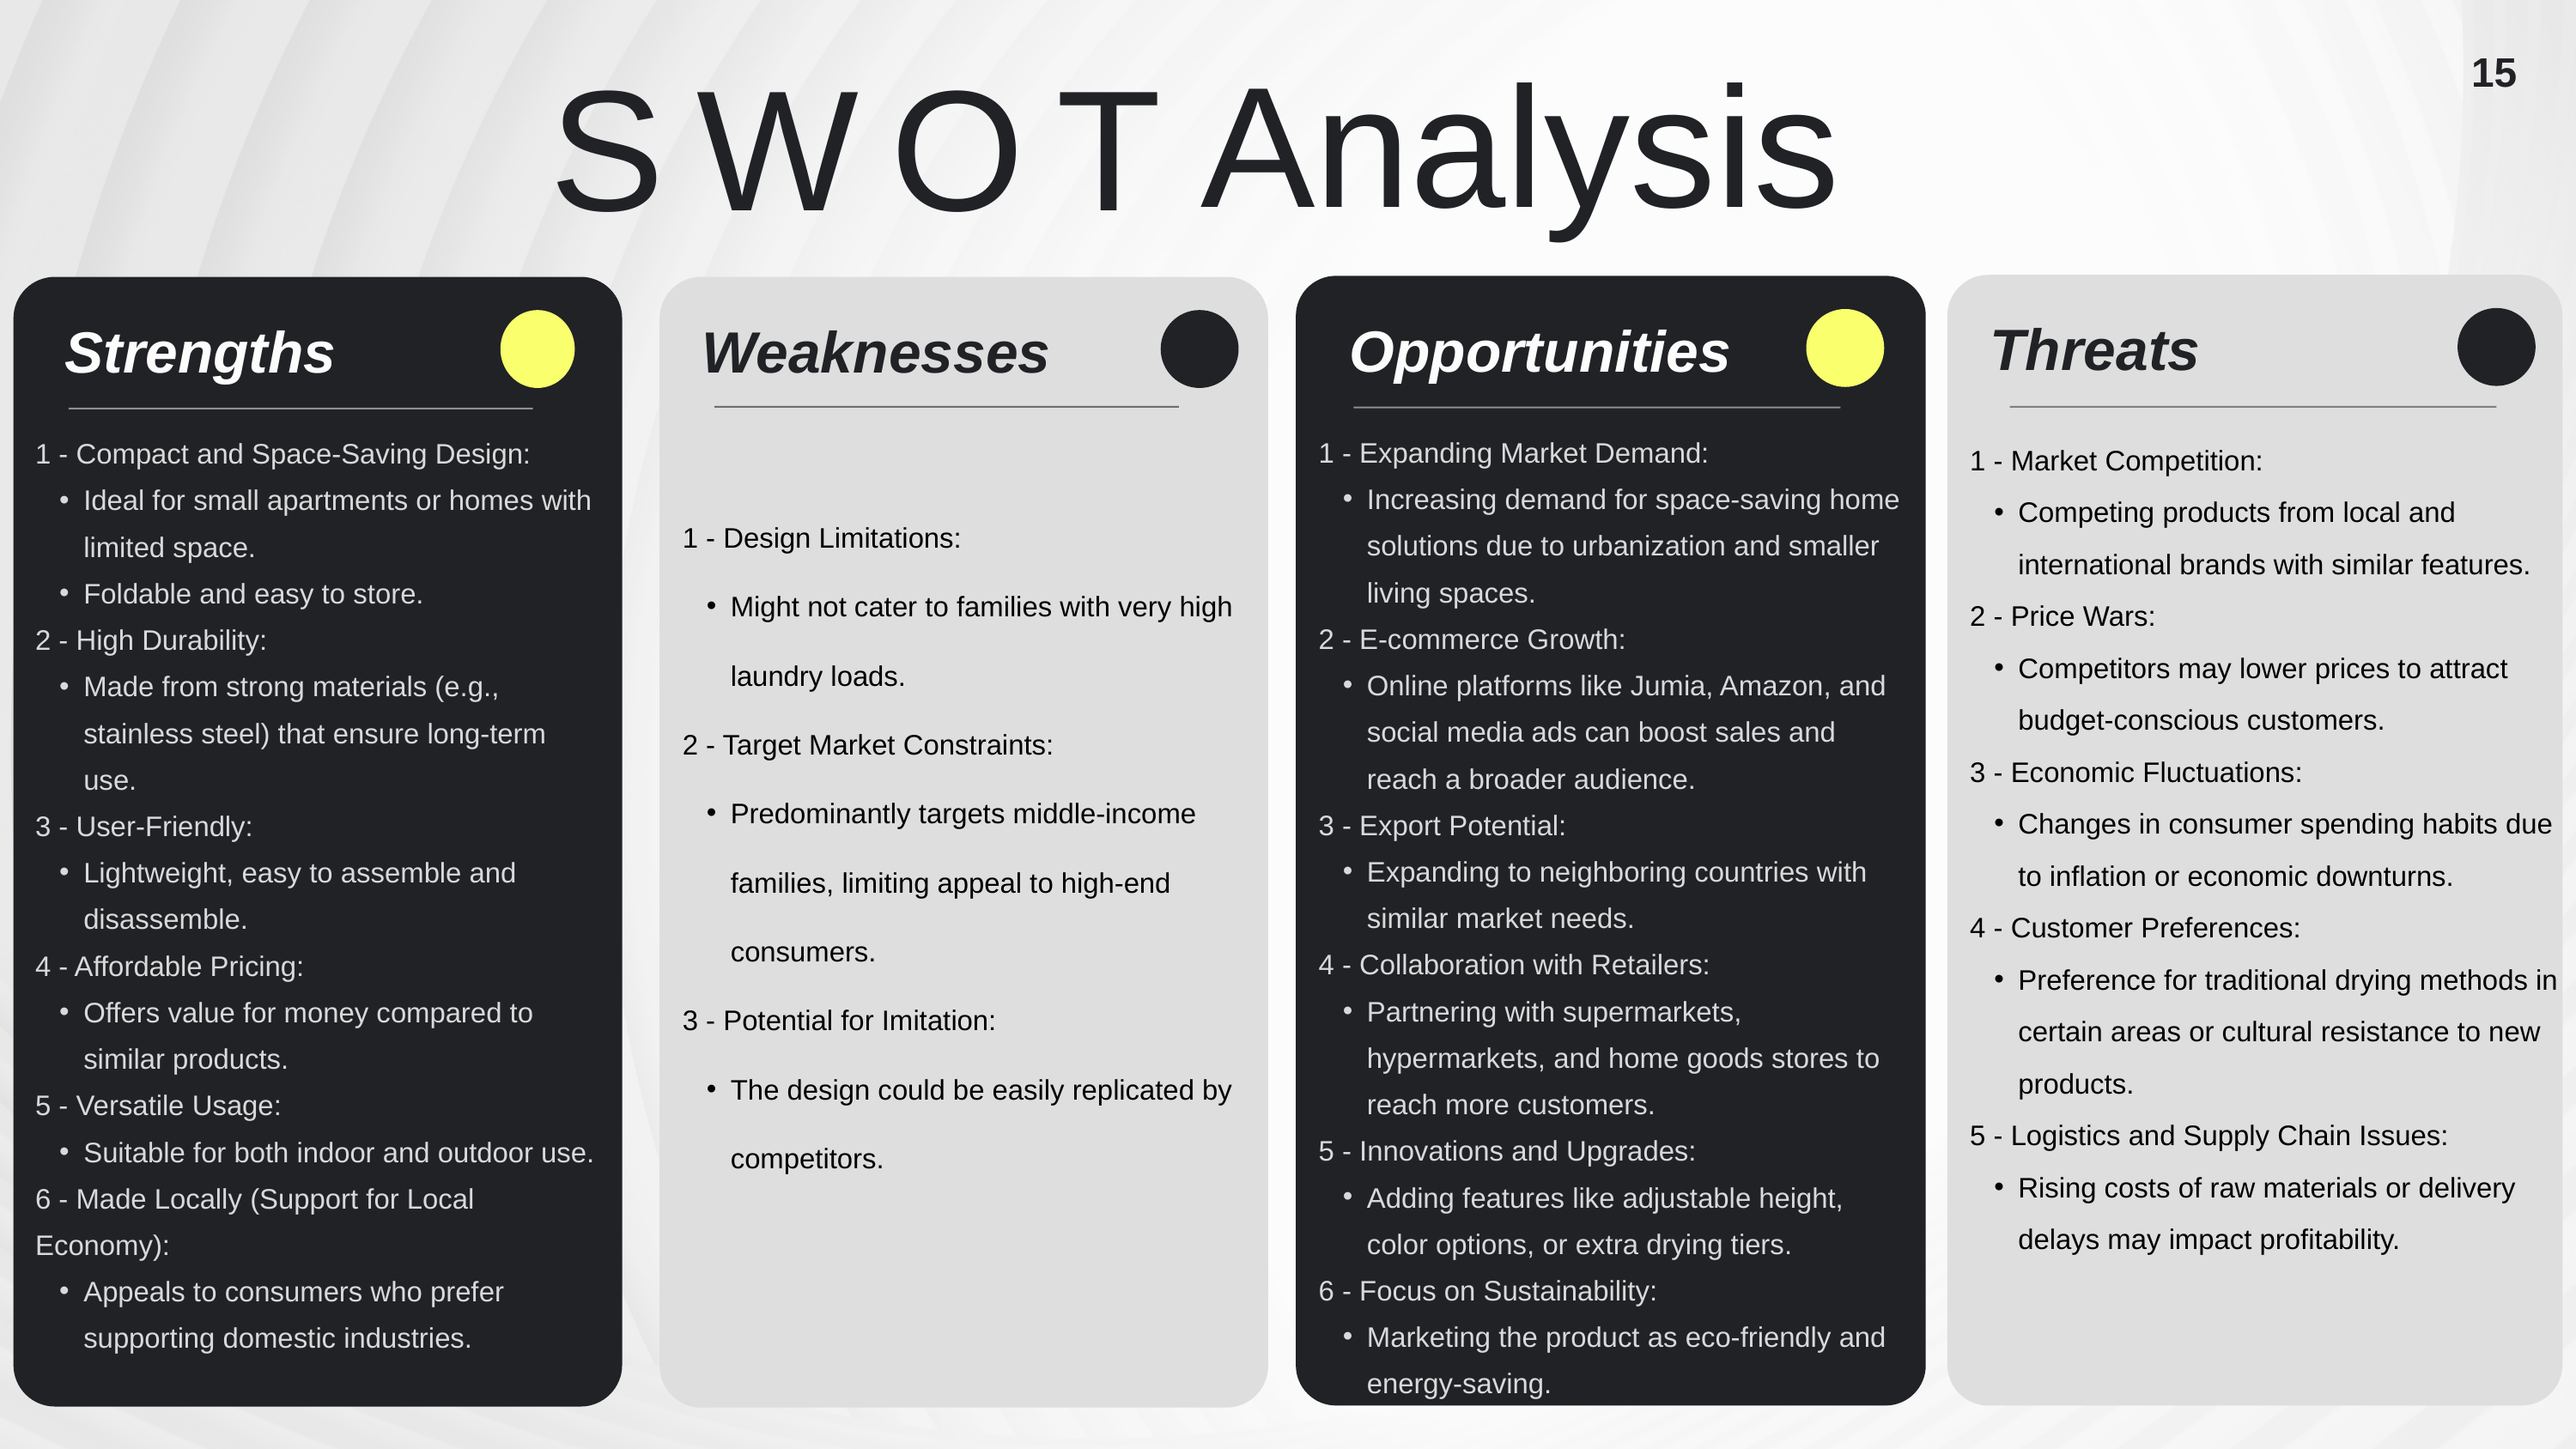

15
Analysis
SWOT

Threats

1 - Market Competition:
Competing products from local and international brands with similar features.
2 - Price Wars:
Competitors may lower prices to attract budget-conscious customers.
3 - Economic Fluctuations:
Changes in consumer spending habits due to inflation or economic downturns.
4 - Customer Preferences:
Preference for traditional drying methods in certain areas or cultural resistance to new products.
5 - Logistics and Supply Chain Issues:
Rising costs of raw materials or delivery delays may impact profitability.

Opportunities

1 - Expanding Market Demand:
Increasing demand for space-saving home solutions due to urbanization and smaller living spaces.
2 - E-commerce Growth:
Online platforms like Jumia, Amazon, and social media ads can boost sales and reach a broader audience.
3 - Export Potential:
Expanding to neighboring countries with similar market needs.
4 - Collaboration with Retailers:
Partnering with supermarkets, hypermarkets, and home goods stores to reach more customers.
5 - Innovations and Upgrades:
Adding features like adjustable height, color options, or extra drying tiers.
6 - Focus on Sustainability:
Marketing the product as eco-friendly and energy-saving.

Strengths

1 - Compact and Space-Saving Design:
Ideal for small apartments or homes with limited space.
Foldable and easy to store.
2 - High Durability:
Made from strong materials (e.g., stainless steel) that ensure long-term use.
3 - User-Friendly:
Lightweight, easy to assemble and disassemble.
4 - Affordable Pricing:
Offers value for money compared to similar products.
5 - Versatile Usage:
Suitable for both indoor and outdoor use.
6 - Made Locally (Support for Local   Economy):
Appeals to consumers who prefer supporting domestic industries.

Weaknesses

1 - Design Limitations:
Might not cater to families with very high laundry loads.
2 - Target Market Constraints:
Predominantly targets middle-income families, limiting appeal to high-end consumers.
3 - Potential for Imitation:
The design could be easily replicated by competitors.